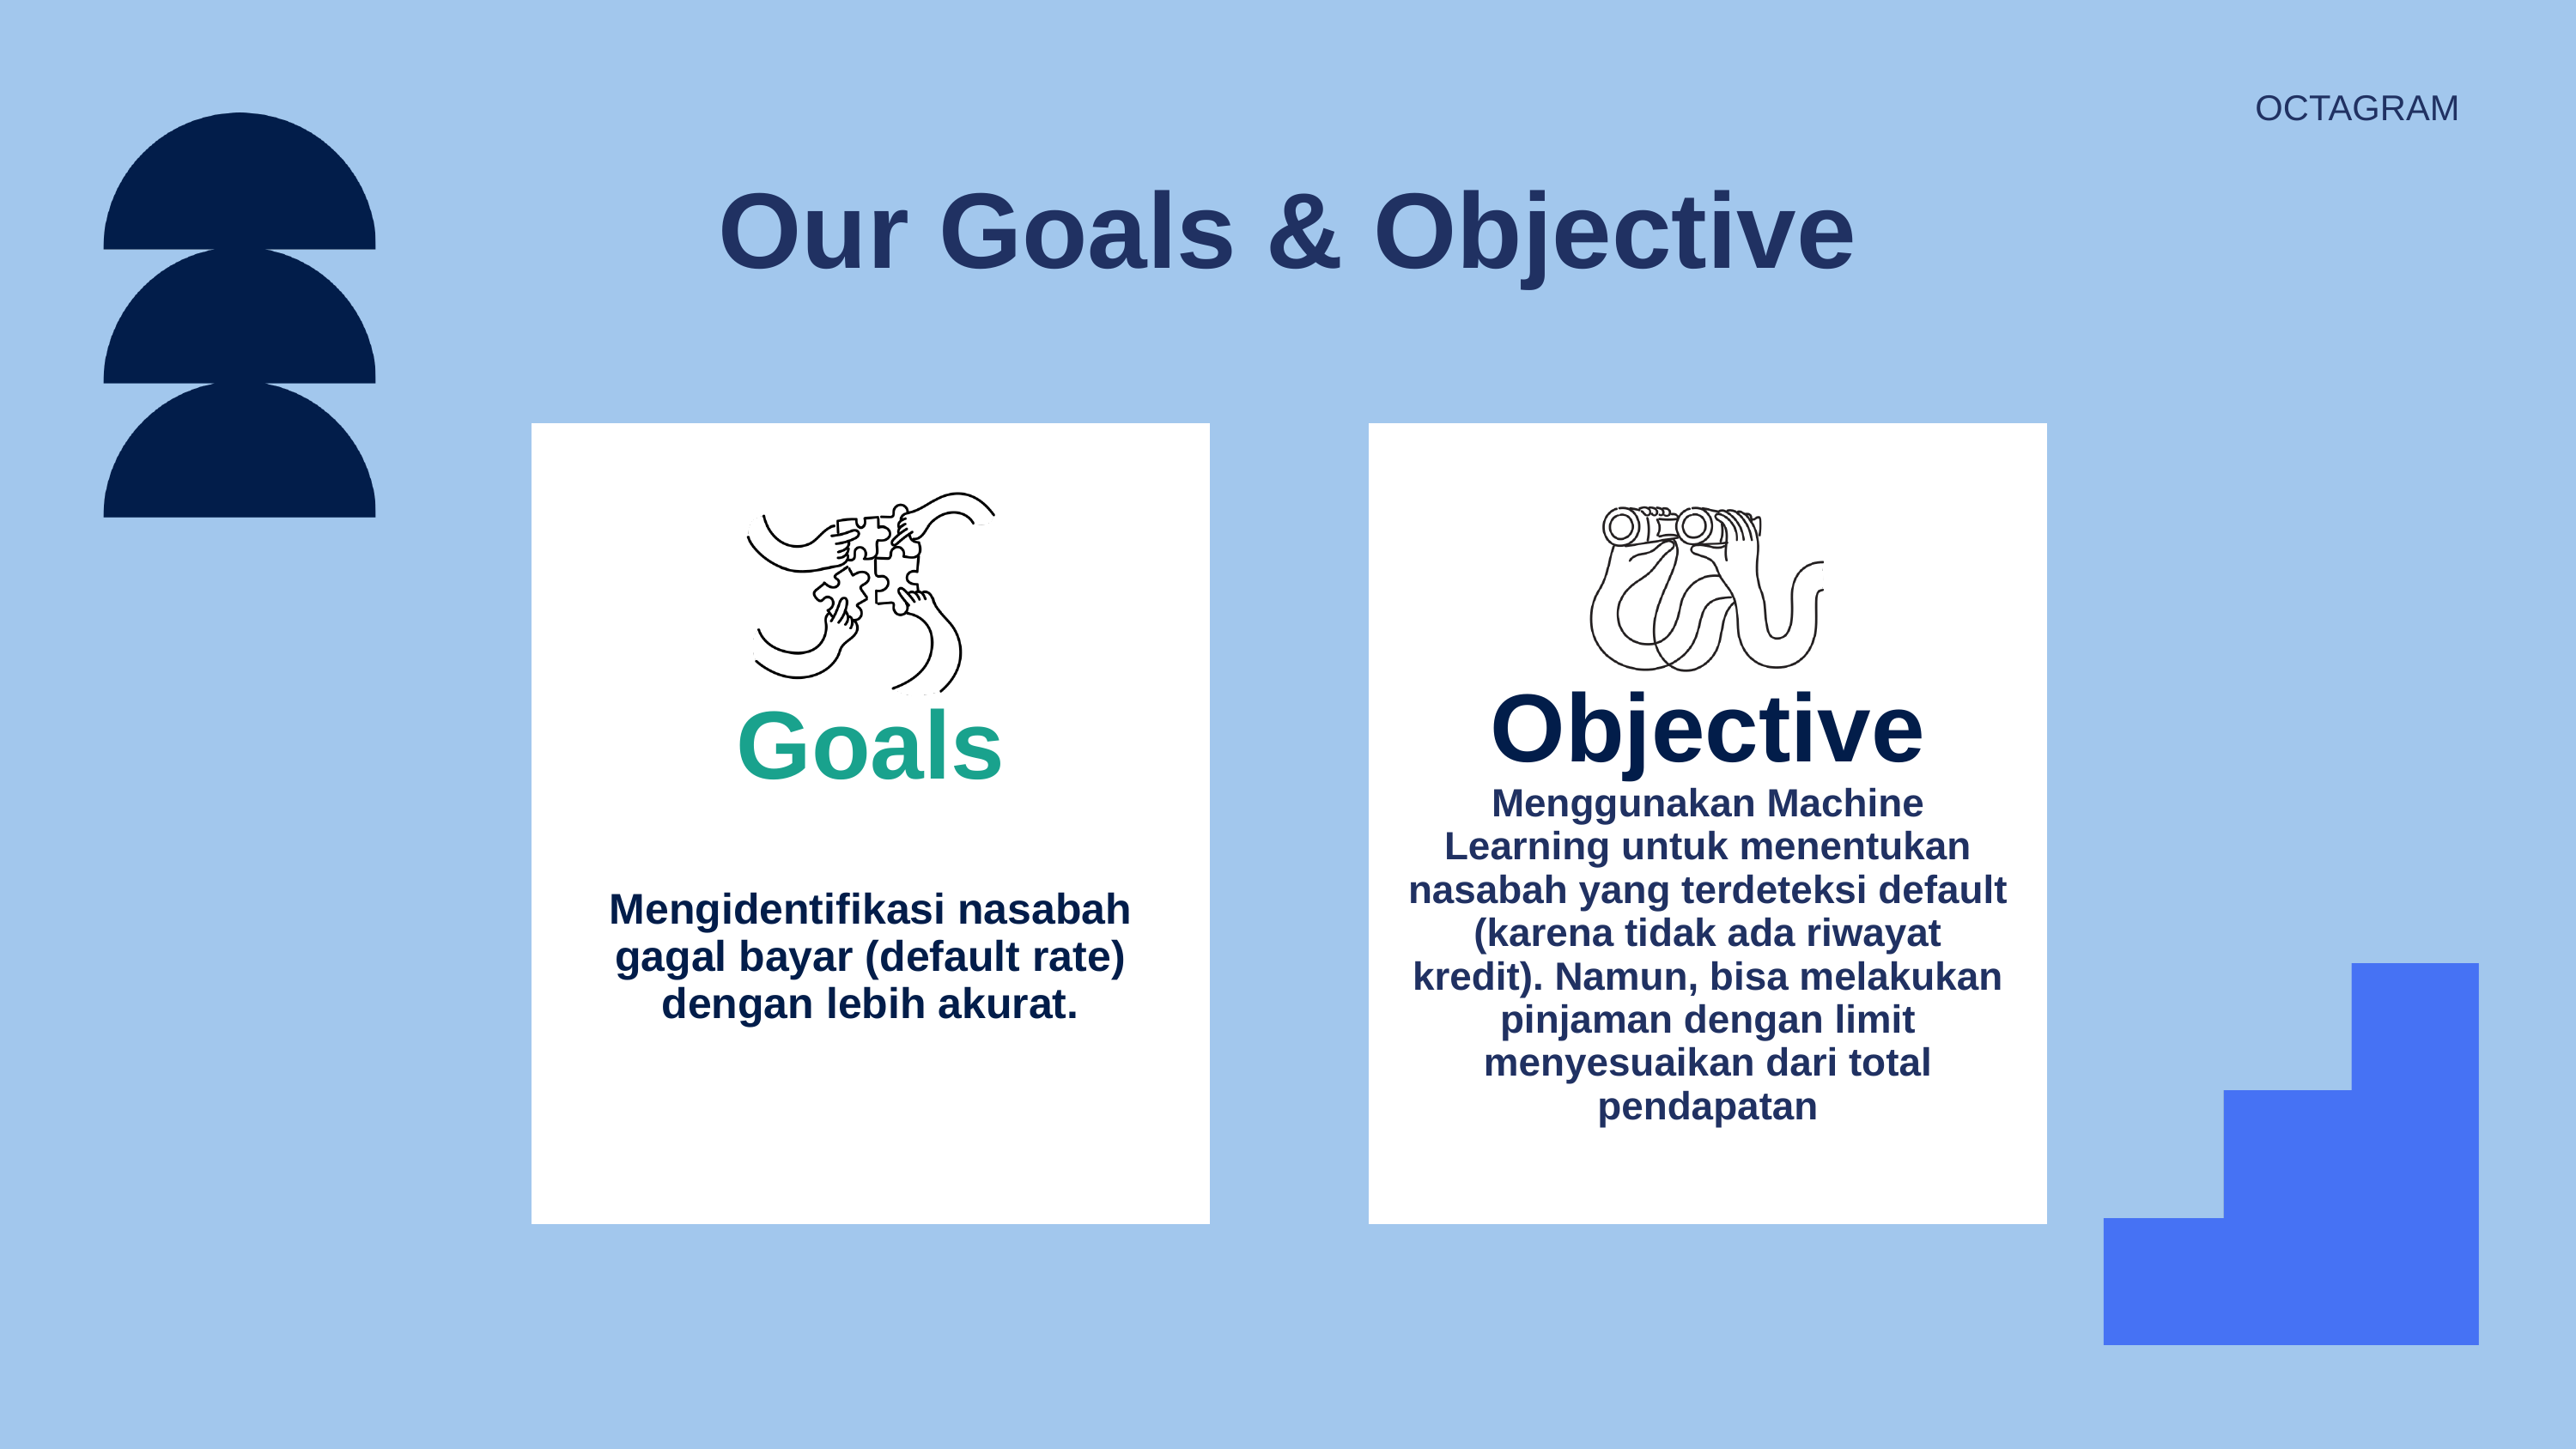

OCTAGRAM

Our Goals & Objective

Mengidentifikasi nasabah gagal bayar (default rate) dengan lebih akurat.

Objective
Menggunakan Machine Learning untuk menentukan nasabah yang terdeteksi default (karena tidak ada riwayat kredit). Namun, bisa melakukan pinjaman dengan limit menyesuaikan dari total pendapatan

Goals